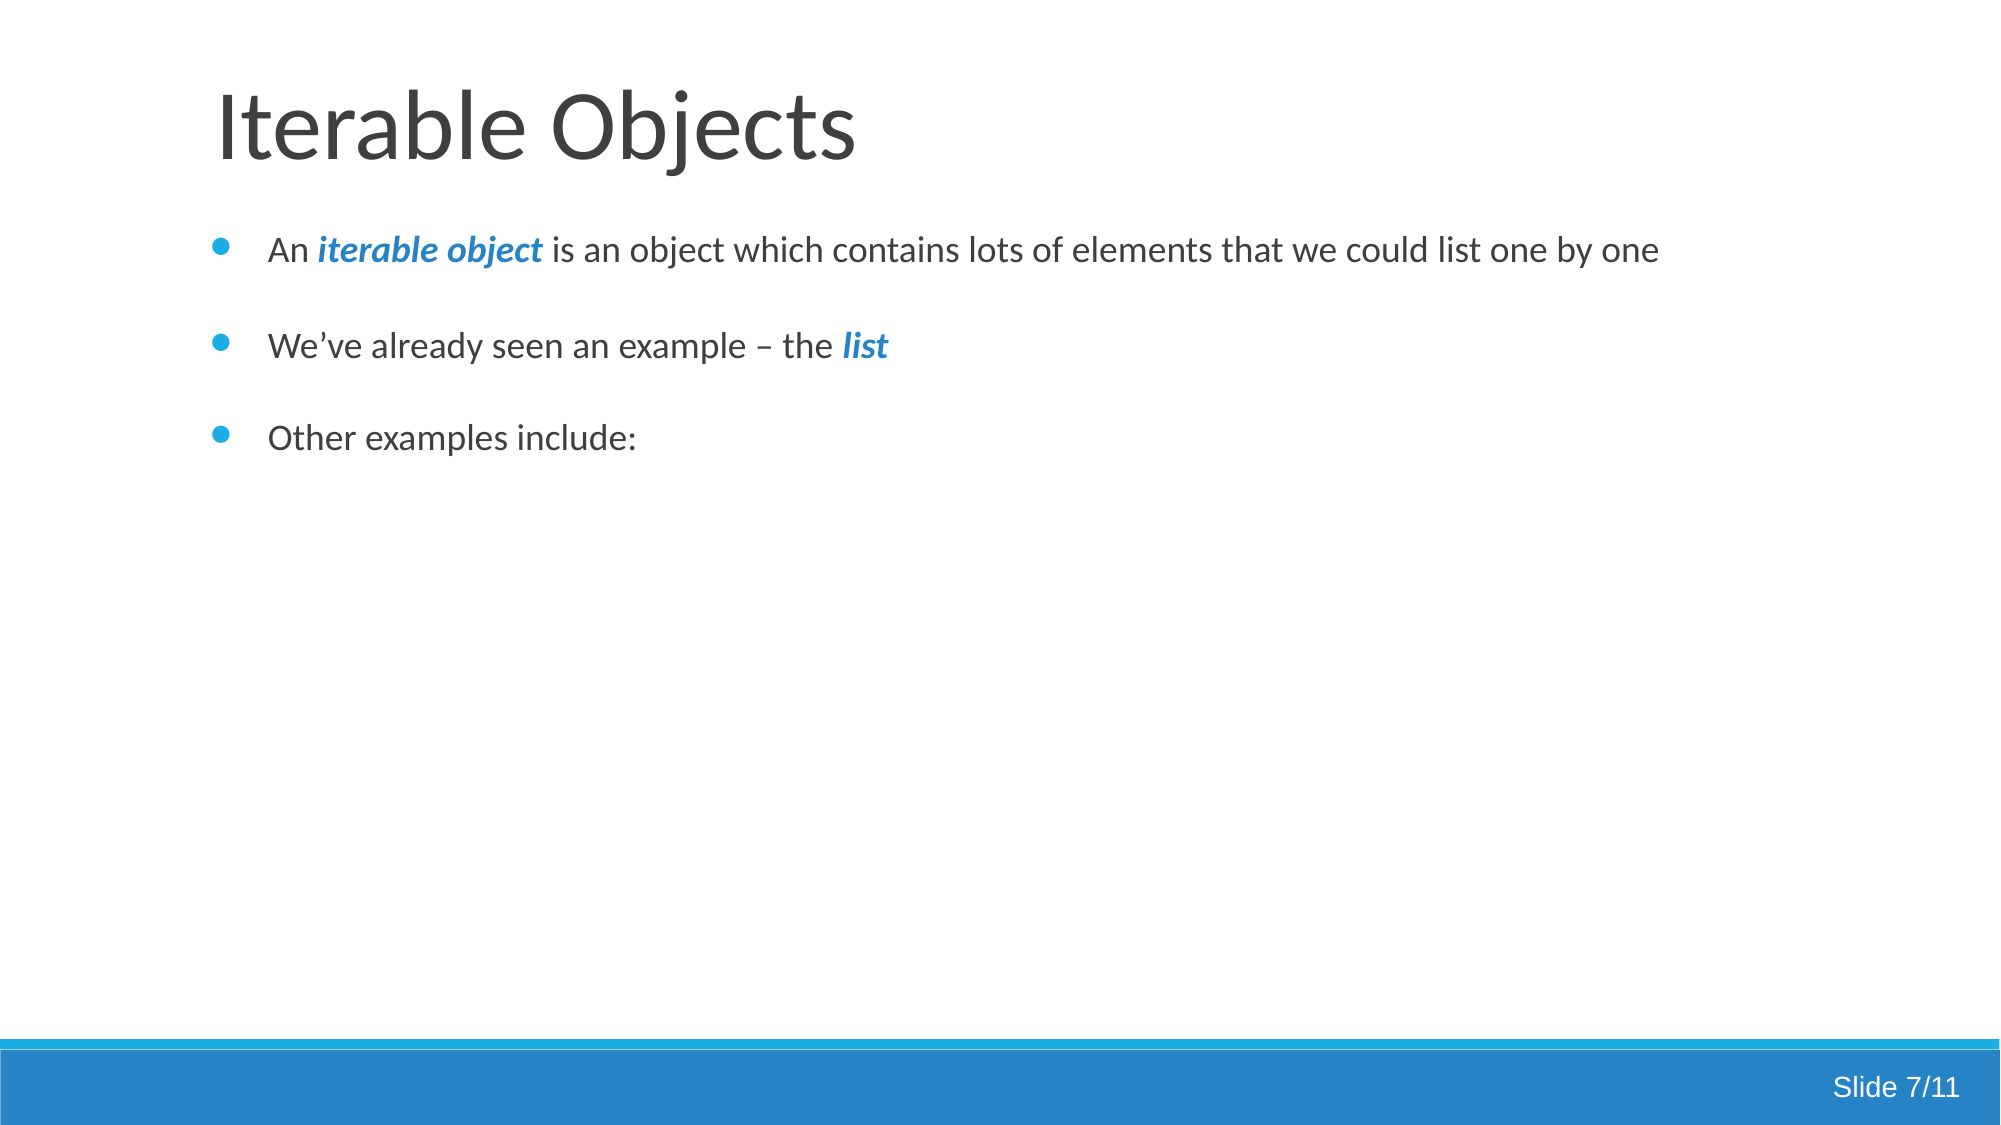

# Iterable Objects

An iterable object is an object which contains lots of elements that we could list one by one
We’ve already seen an example – the list
Other examples include:
Slide 7/11